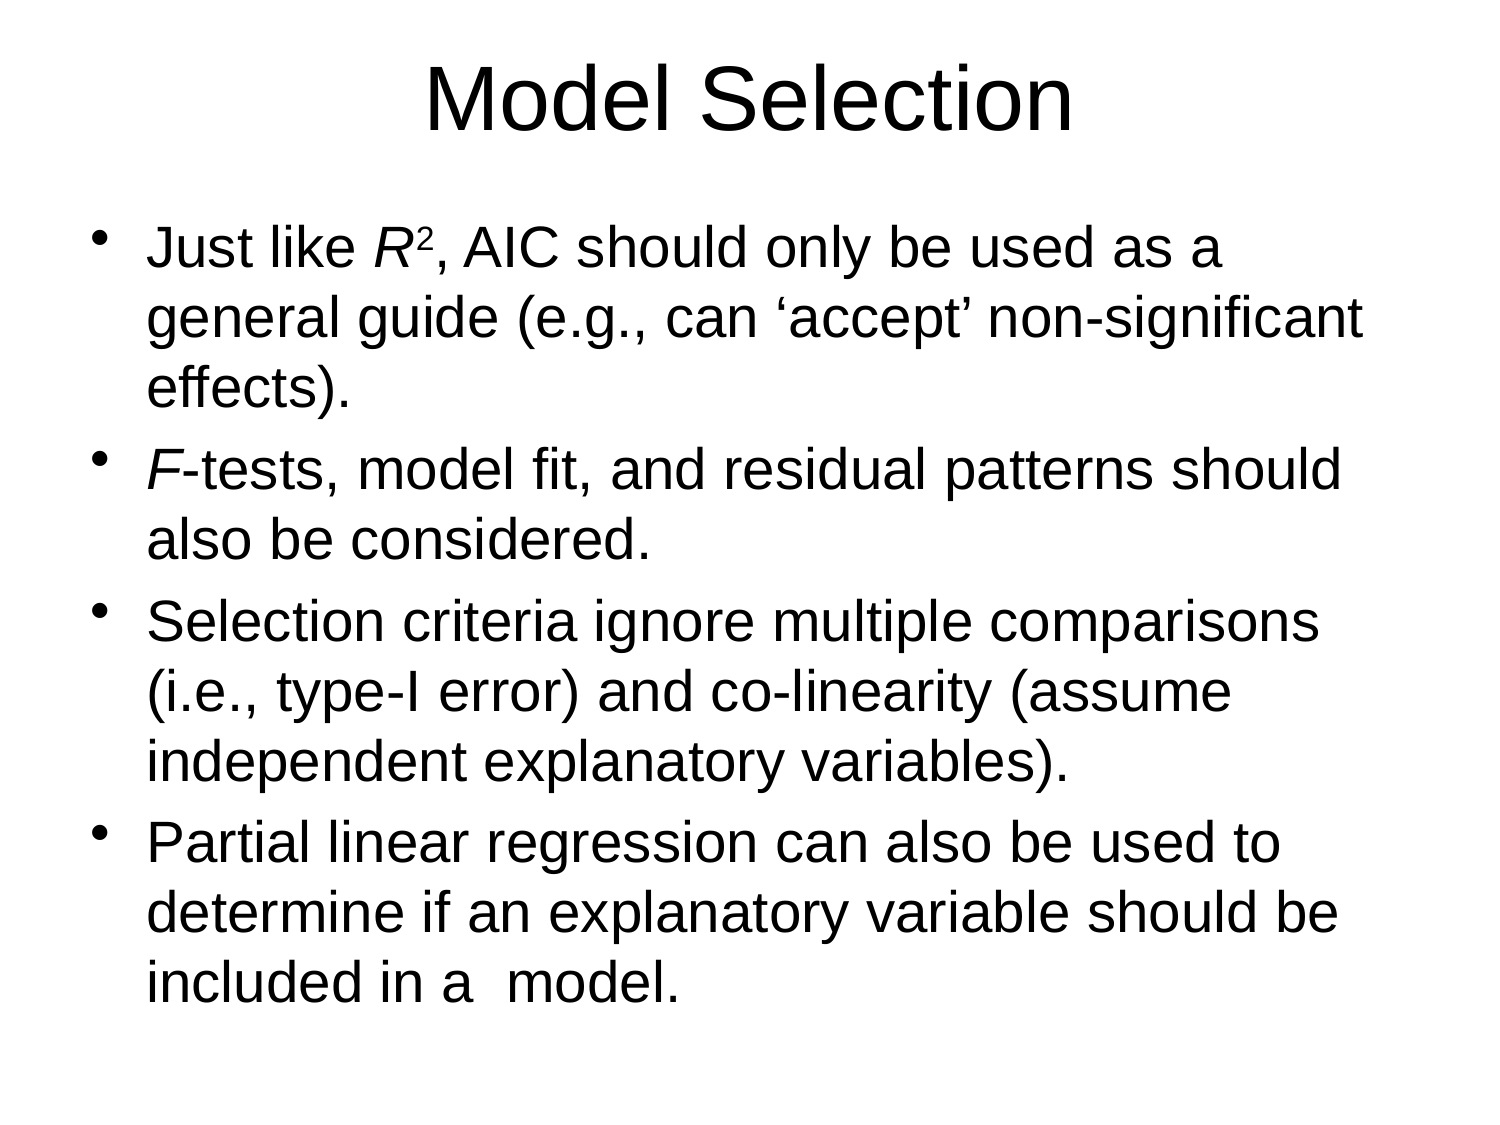

# Model Selection
Just like R2, AIC should only be used as a general guide (e.g., can ‘accept’ non-significant effects).
F-tests, model fit, and residual patterns should also be considered.
Selection criteria ignore multiple comparisons (i.e., type-I error) and co-linearity (assume independent explanatory variables).
Partial linear regression can also be used to determine if an explanatory variable should be included in a  model.

Advanced Stats
Exploration
27